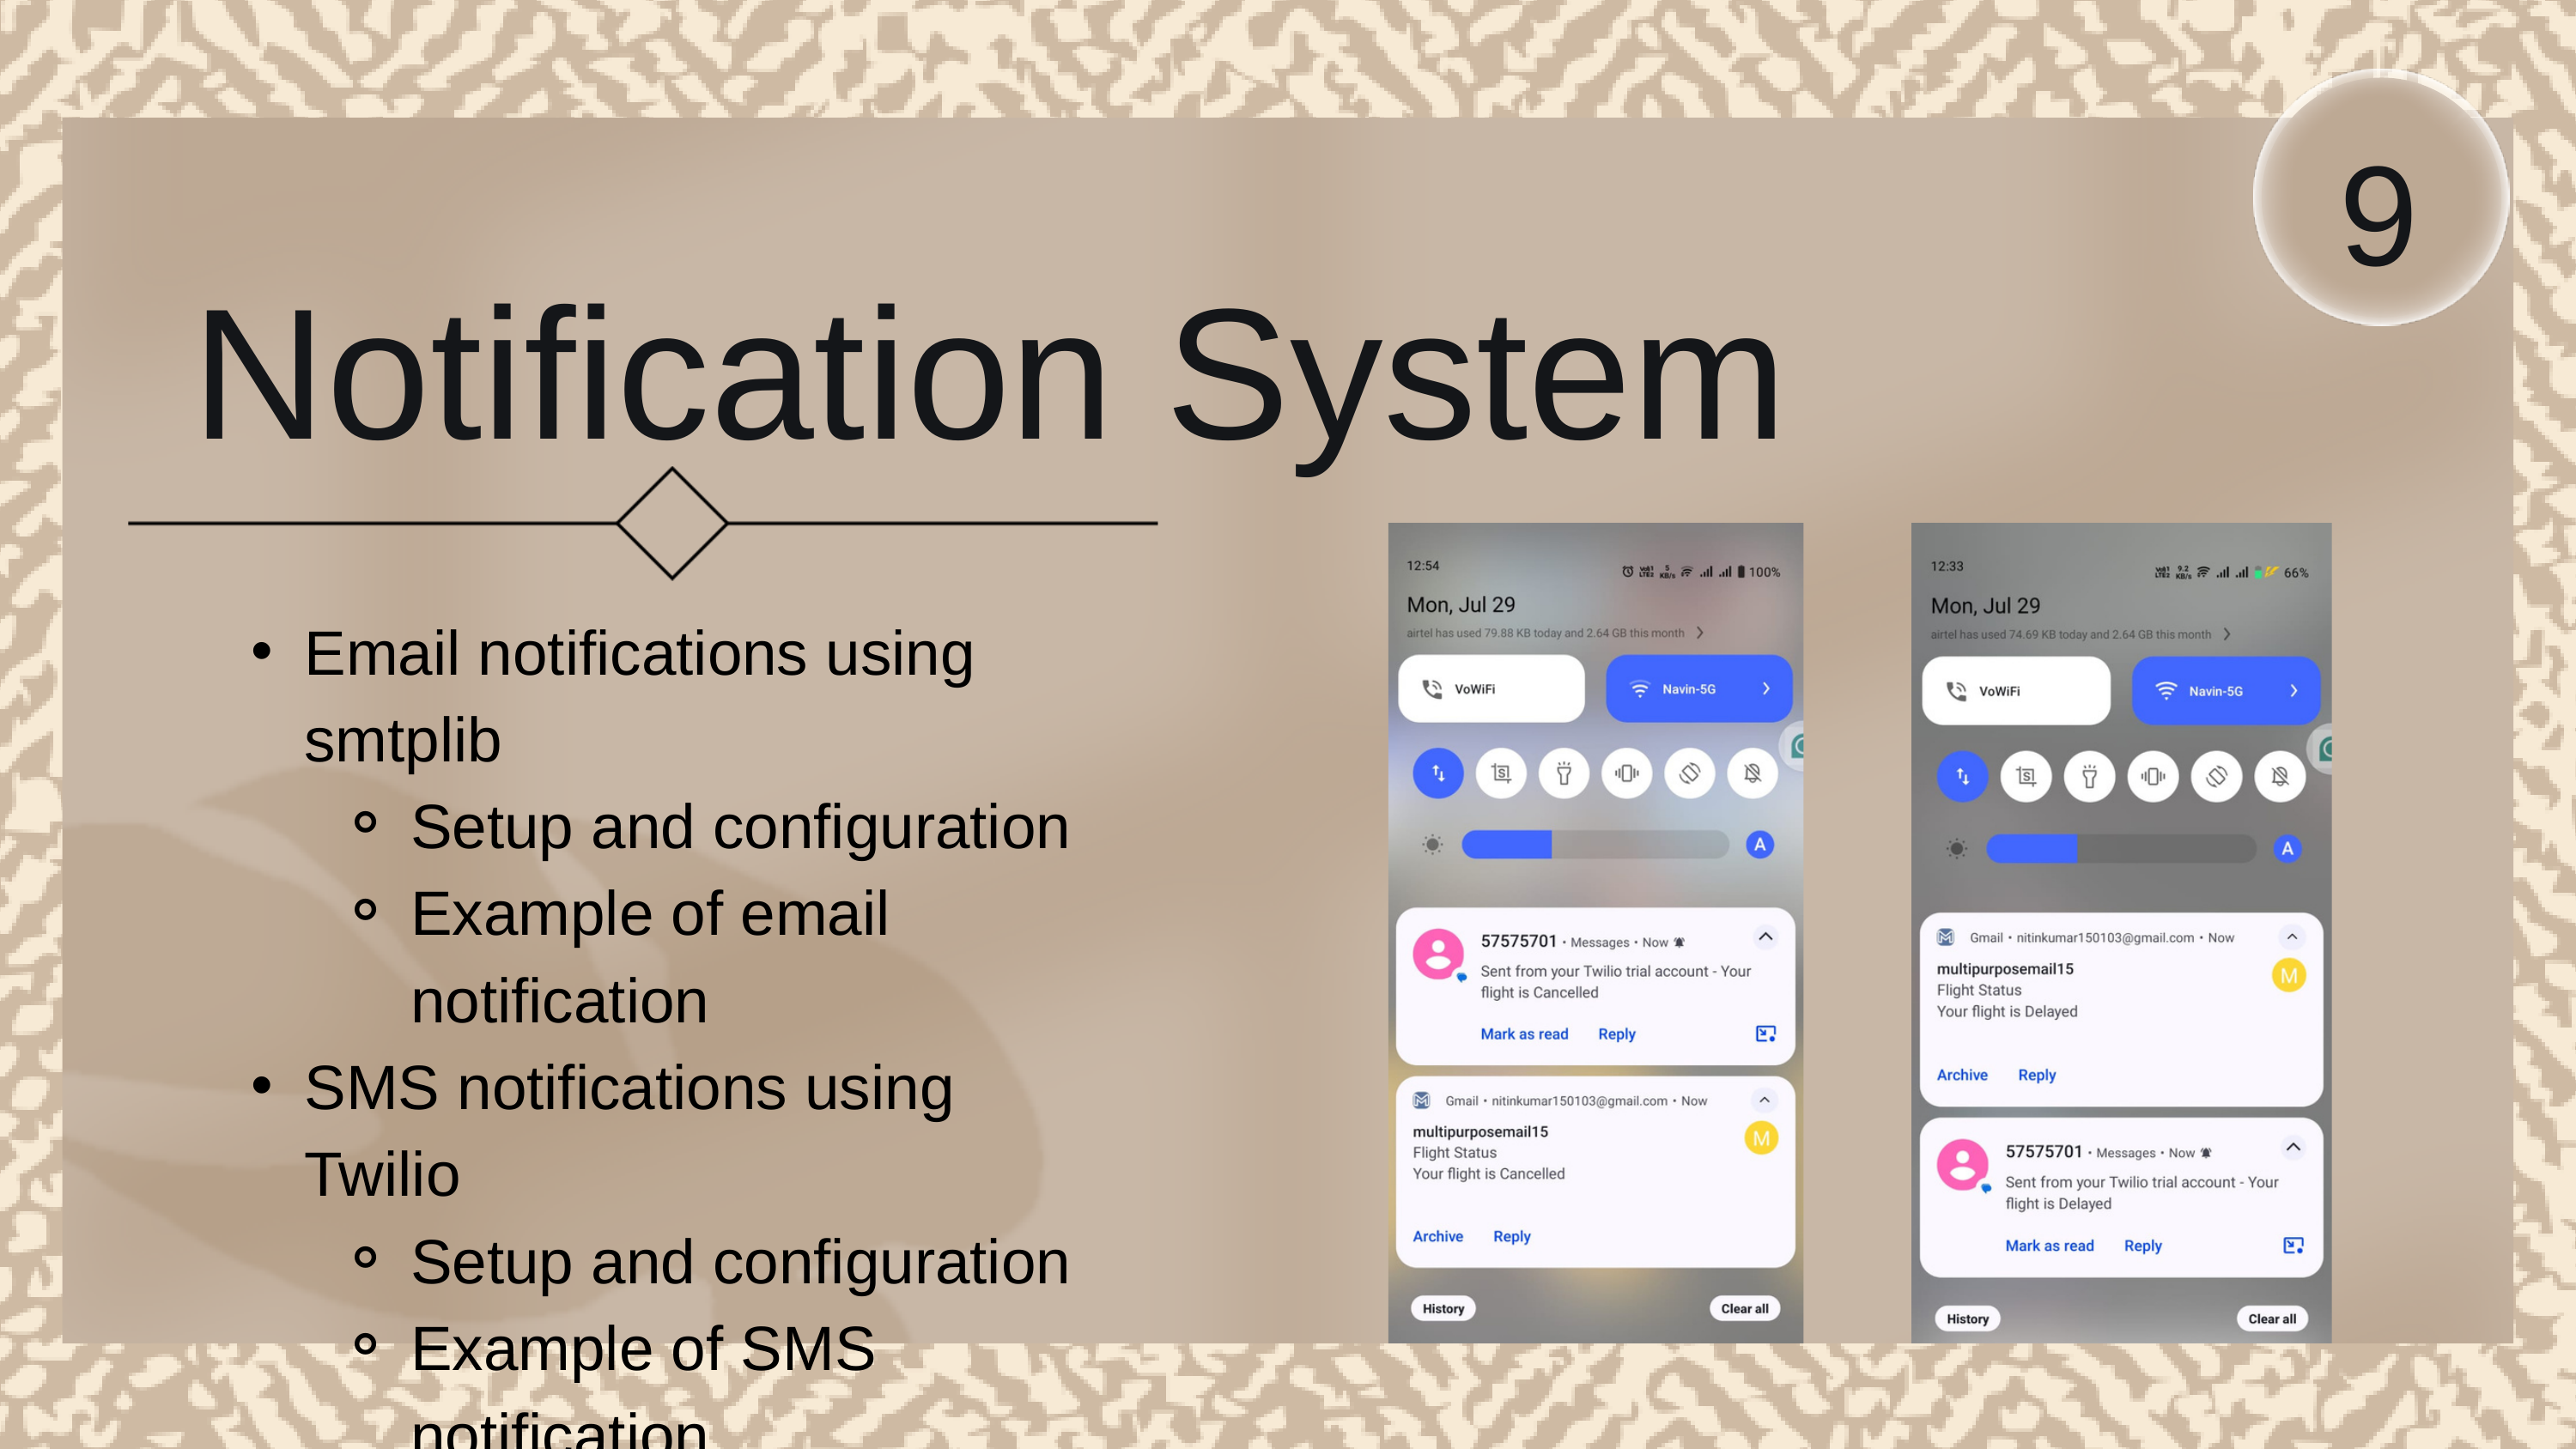

9

Notification System

Email notifications using smtplib
Setup and configuration
Example of email notification
SMS notifications using Twilio
Setup and configuration
Example of SMS notification